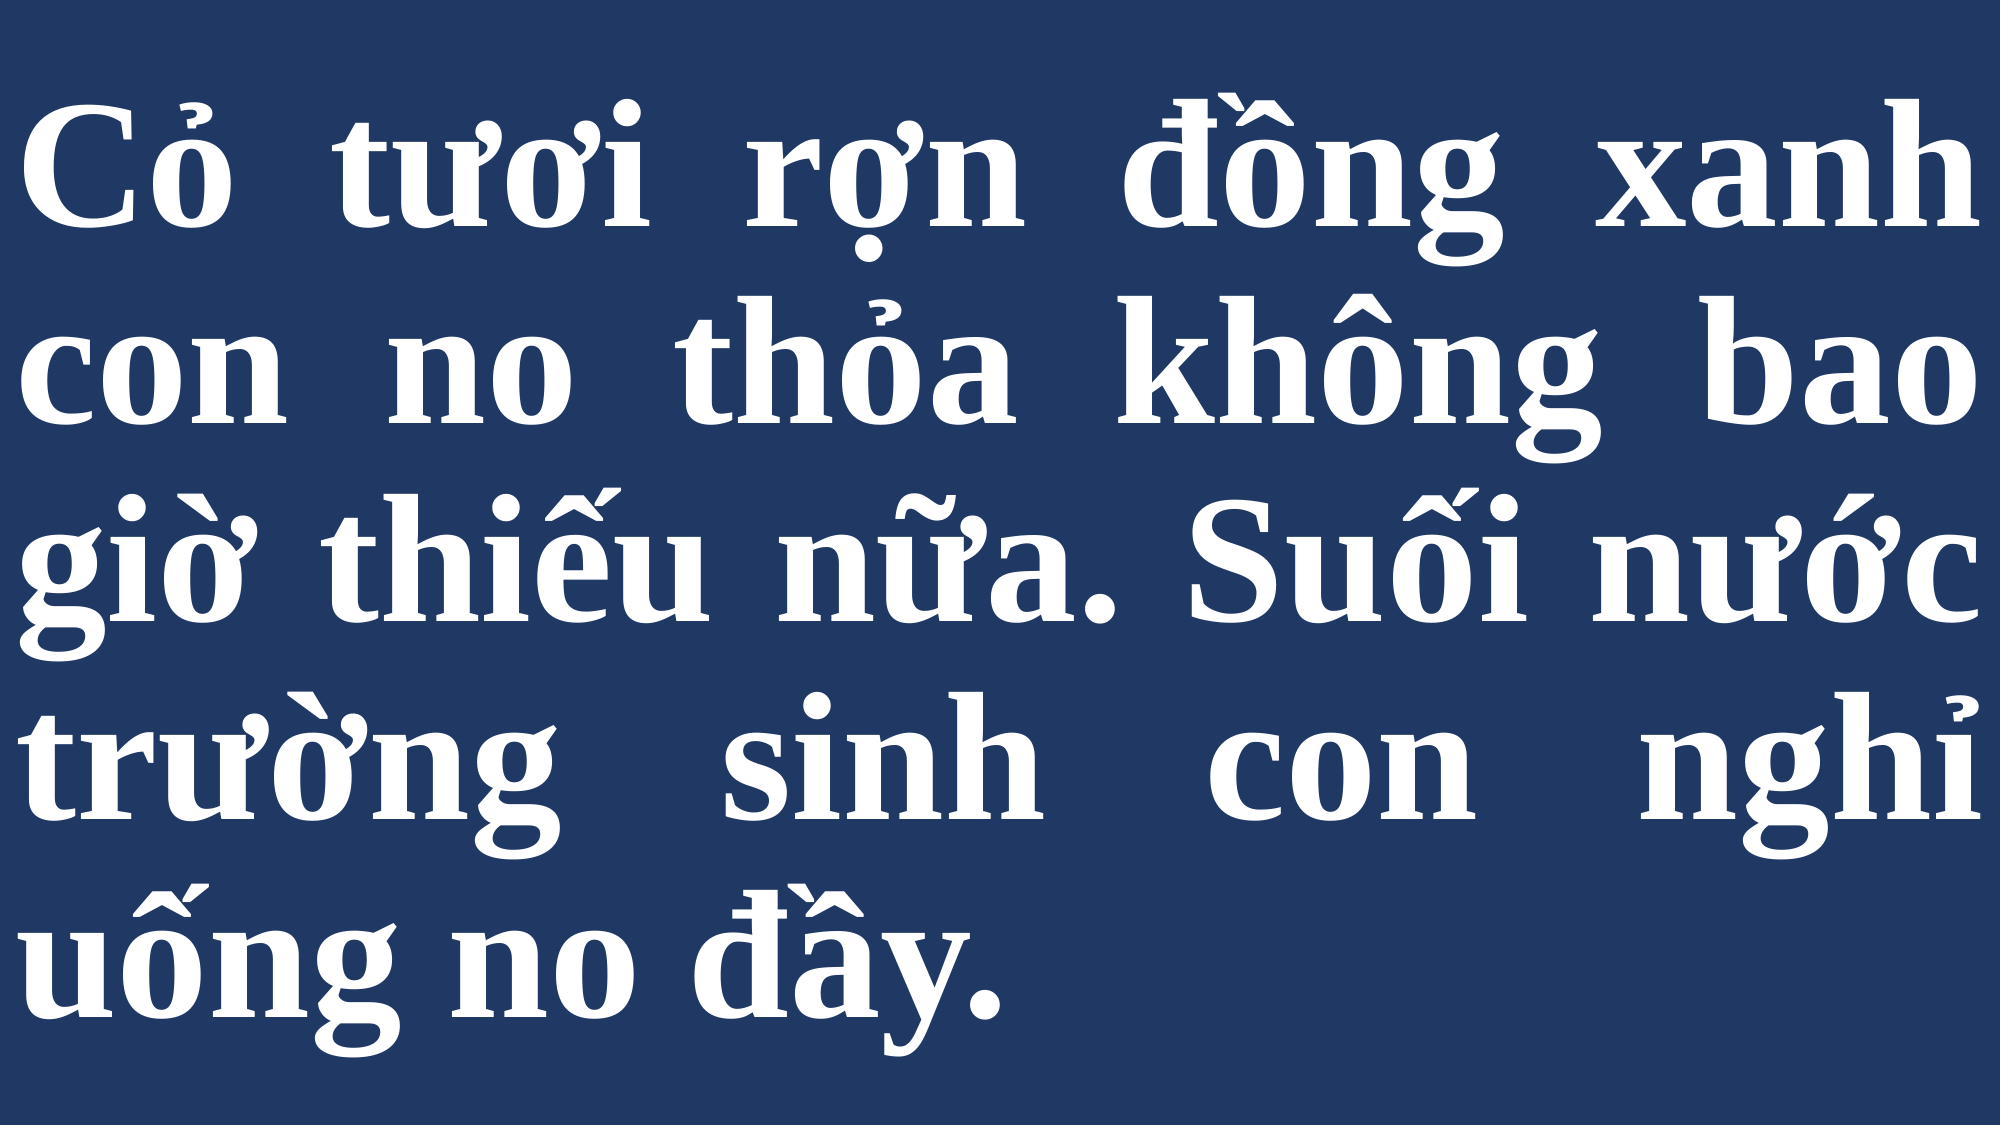

# Cỏ tươi rợn đồng xanh con no thỏa không bao giờ thiếu nữa. Suối nước trường sinh con nghỉ uống no đầy.